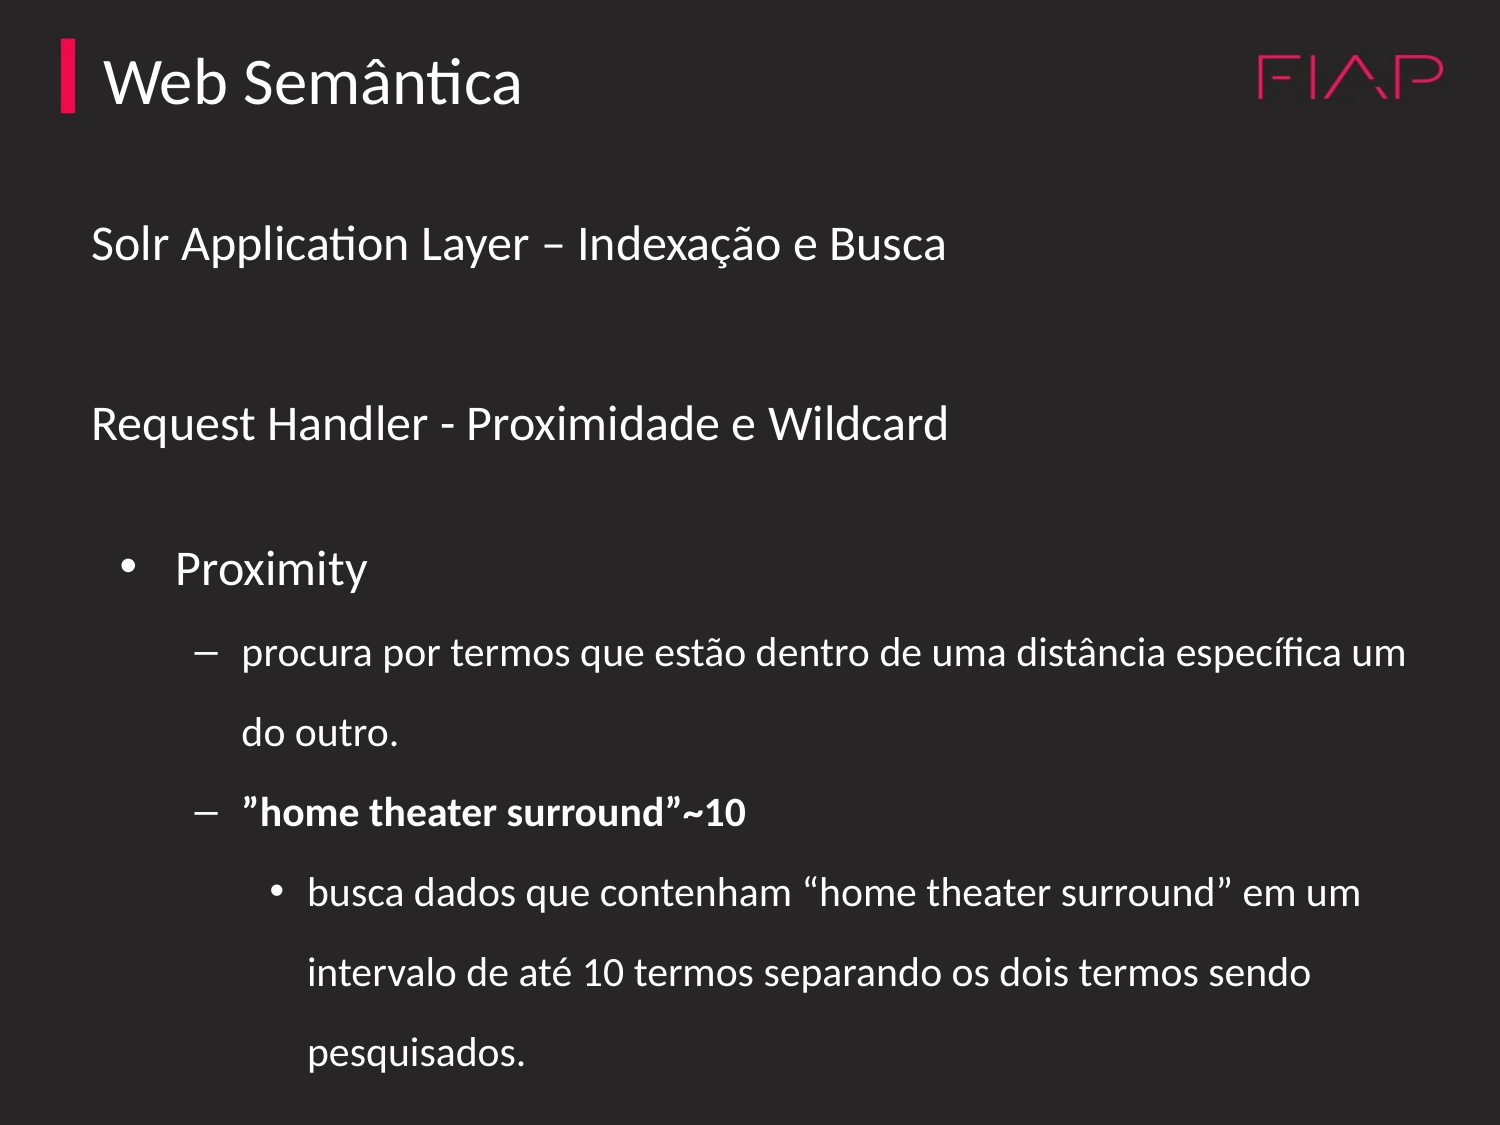

Web Semântica

Solr Application Layer – Indexação e Busca

Request Handler - Proximidade e Wildcard

Proximity
procura por termos que estão dentro de uma distância específica um do outro.
”home theater surround”~10
busca dados que contenham “home theater surround” em um intervalo de até 10 termos separando os dois termos sendo pesquisados.